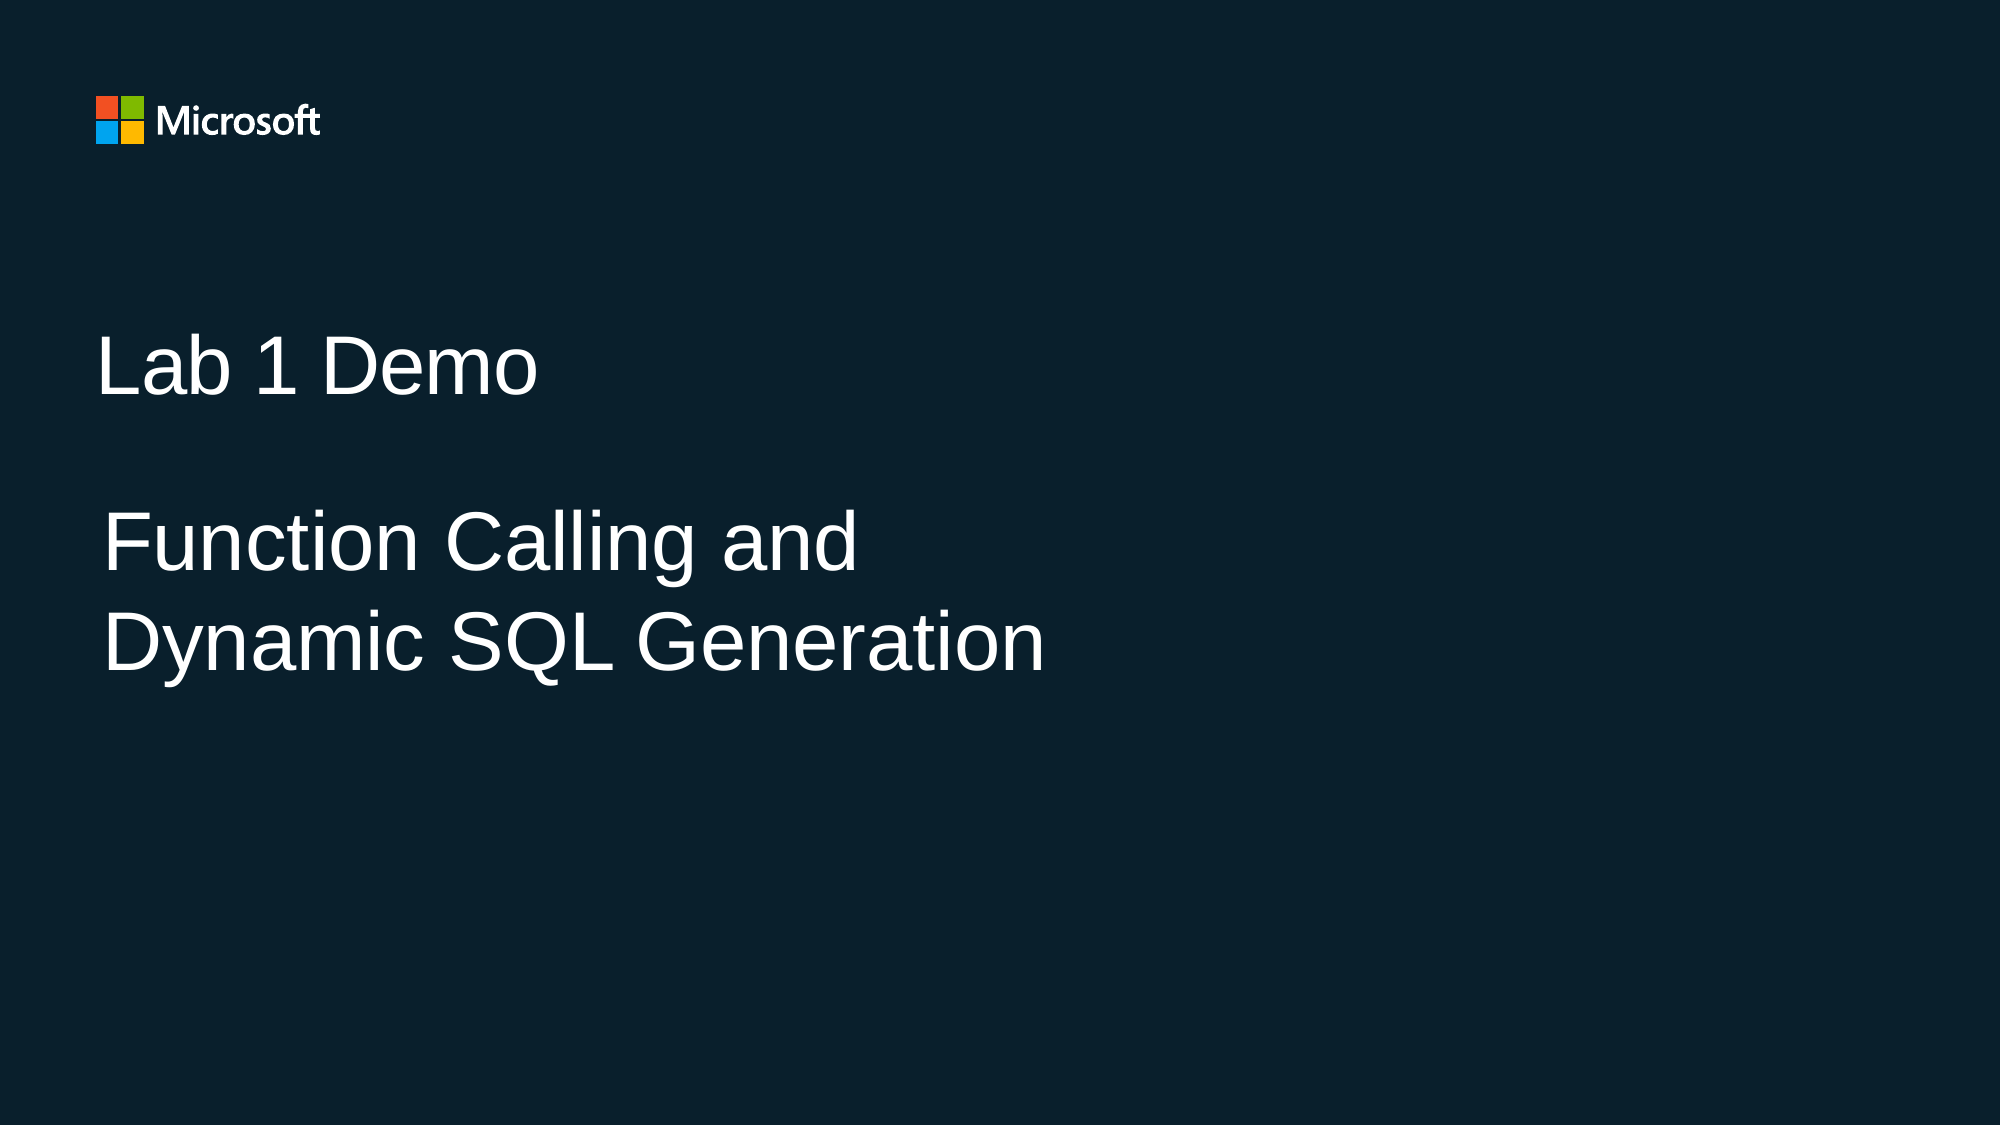

# Lab 1 Demo
Function Calling and
Dynamic SQL Generation